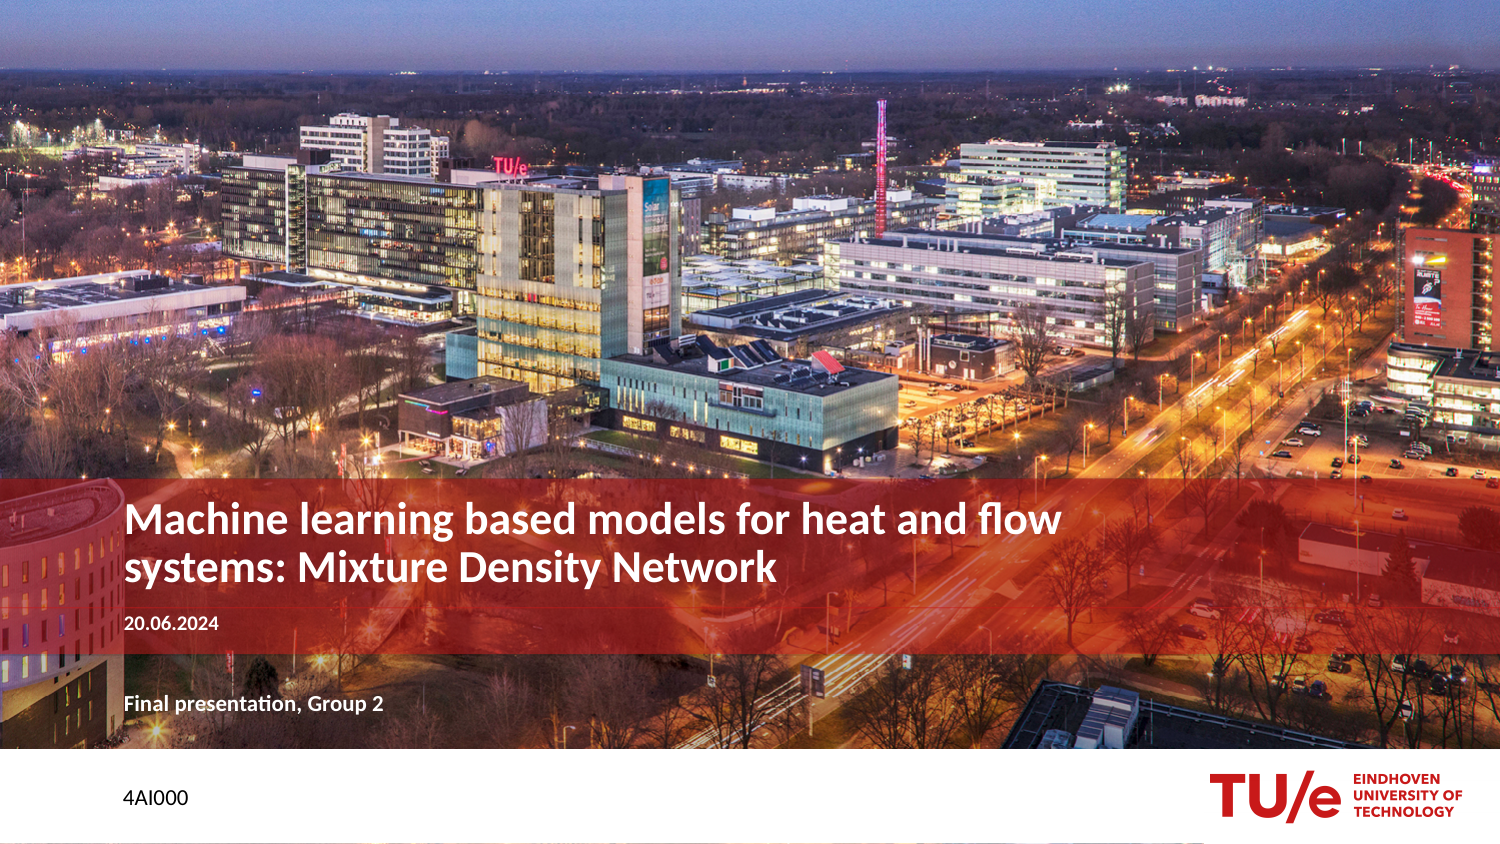

# Machine learning based models for heat and flow systems: Mixture Density Network
20.06.2024
Final presentation, Group 2
4AI000